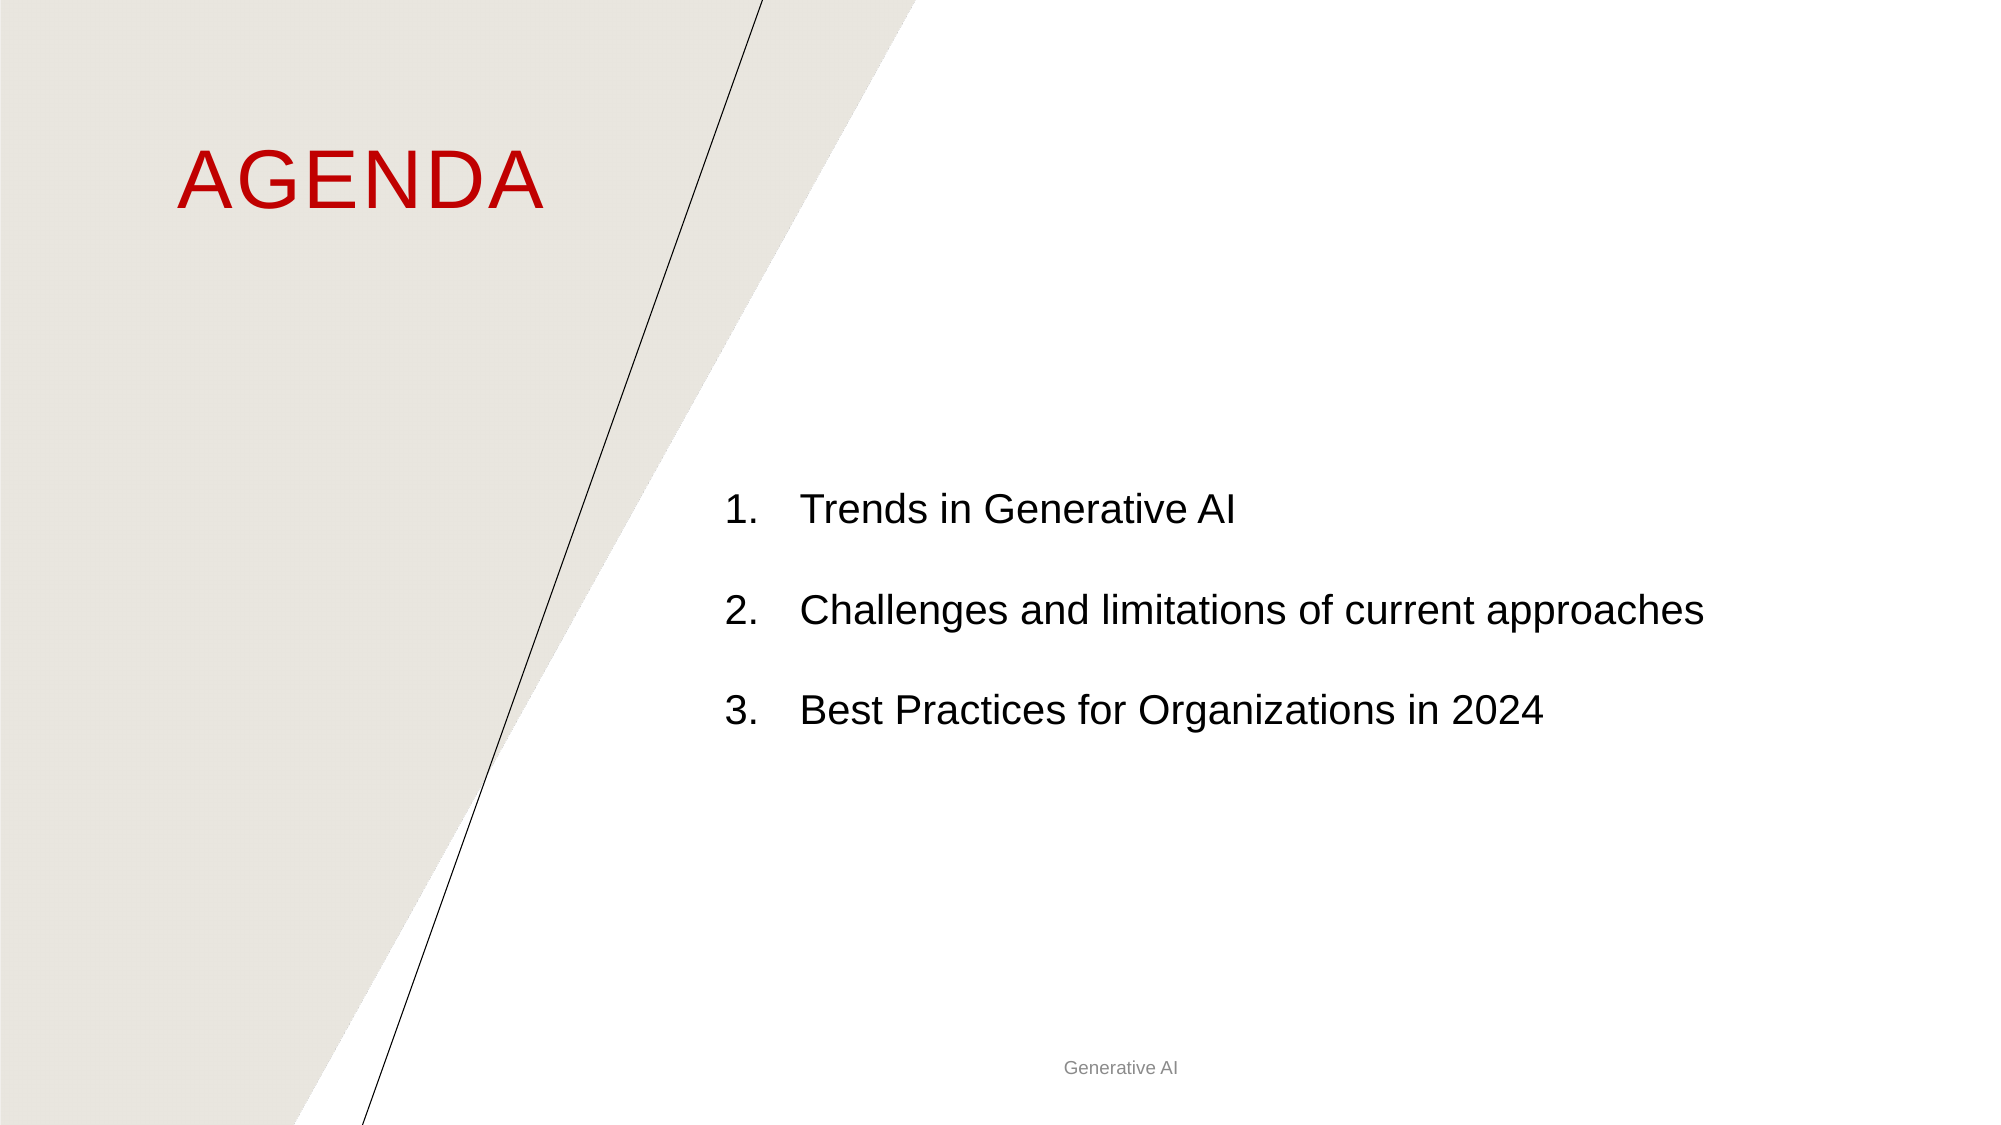

Agenda
Trends in Generative AI
Challenges and limitations of current approaches
Best Practices for Organizations in 2024
Generative AI